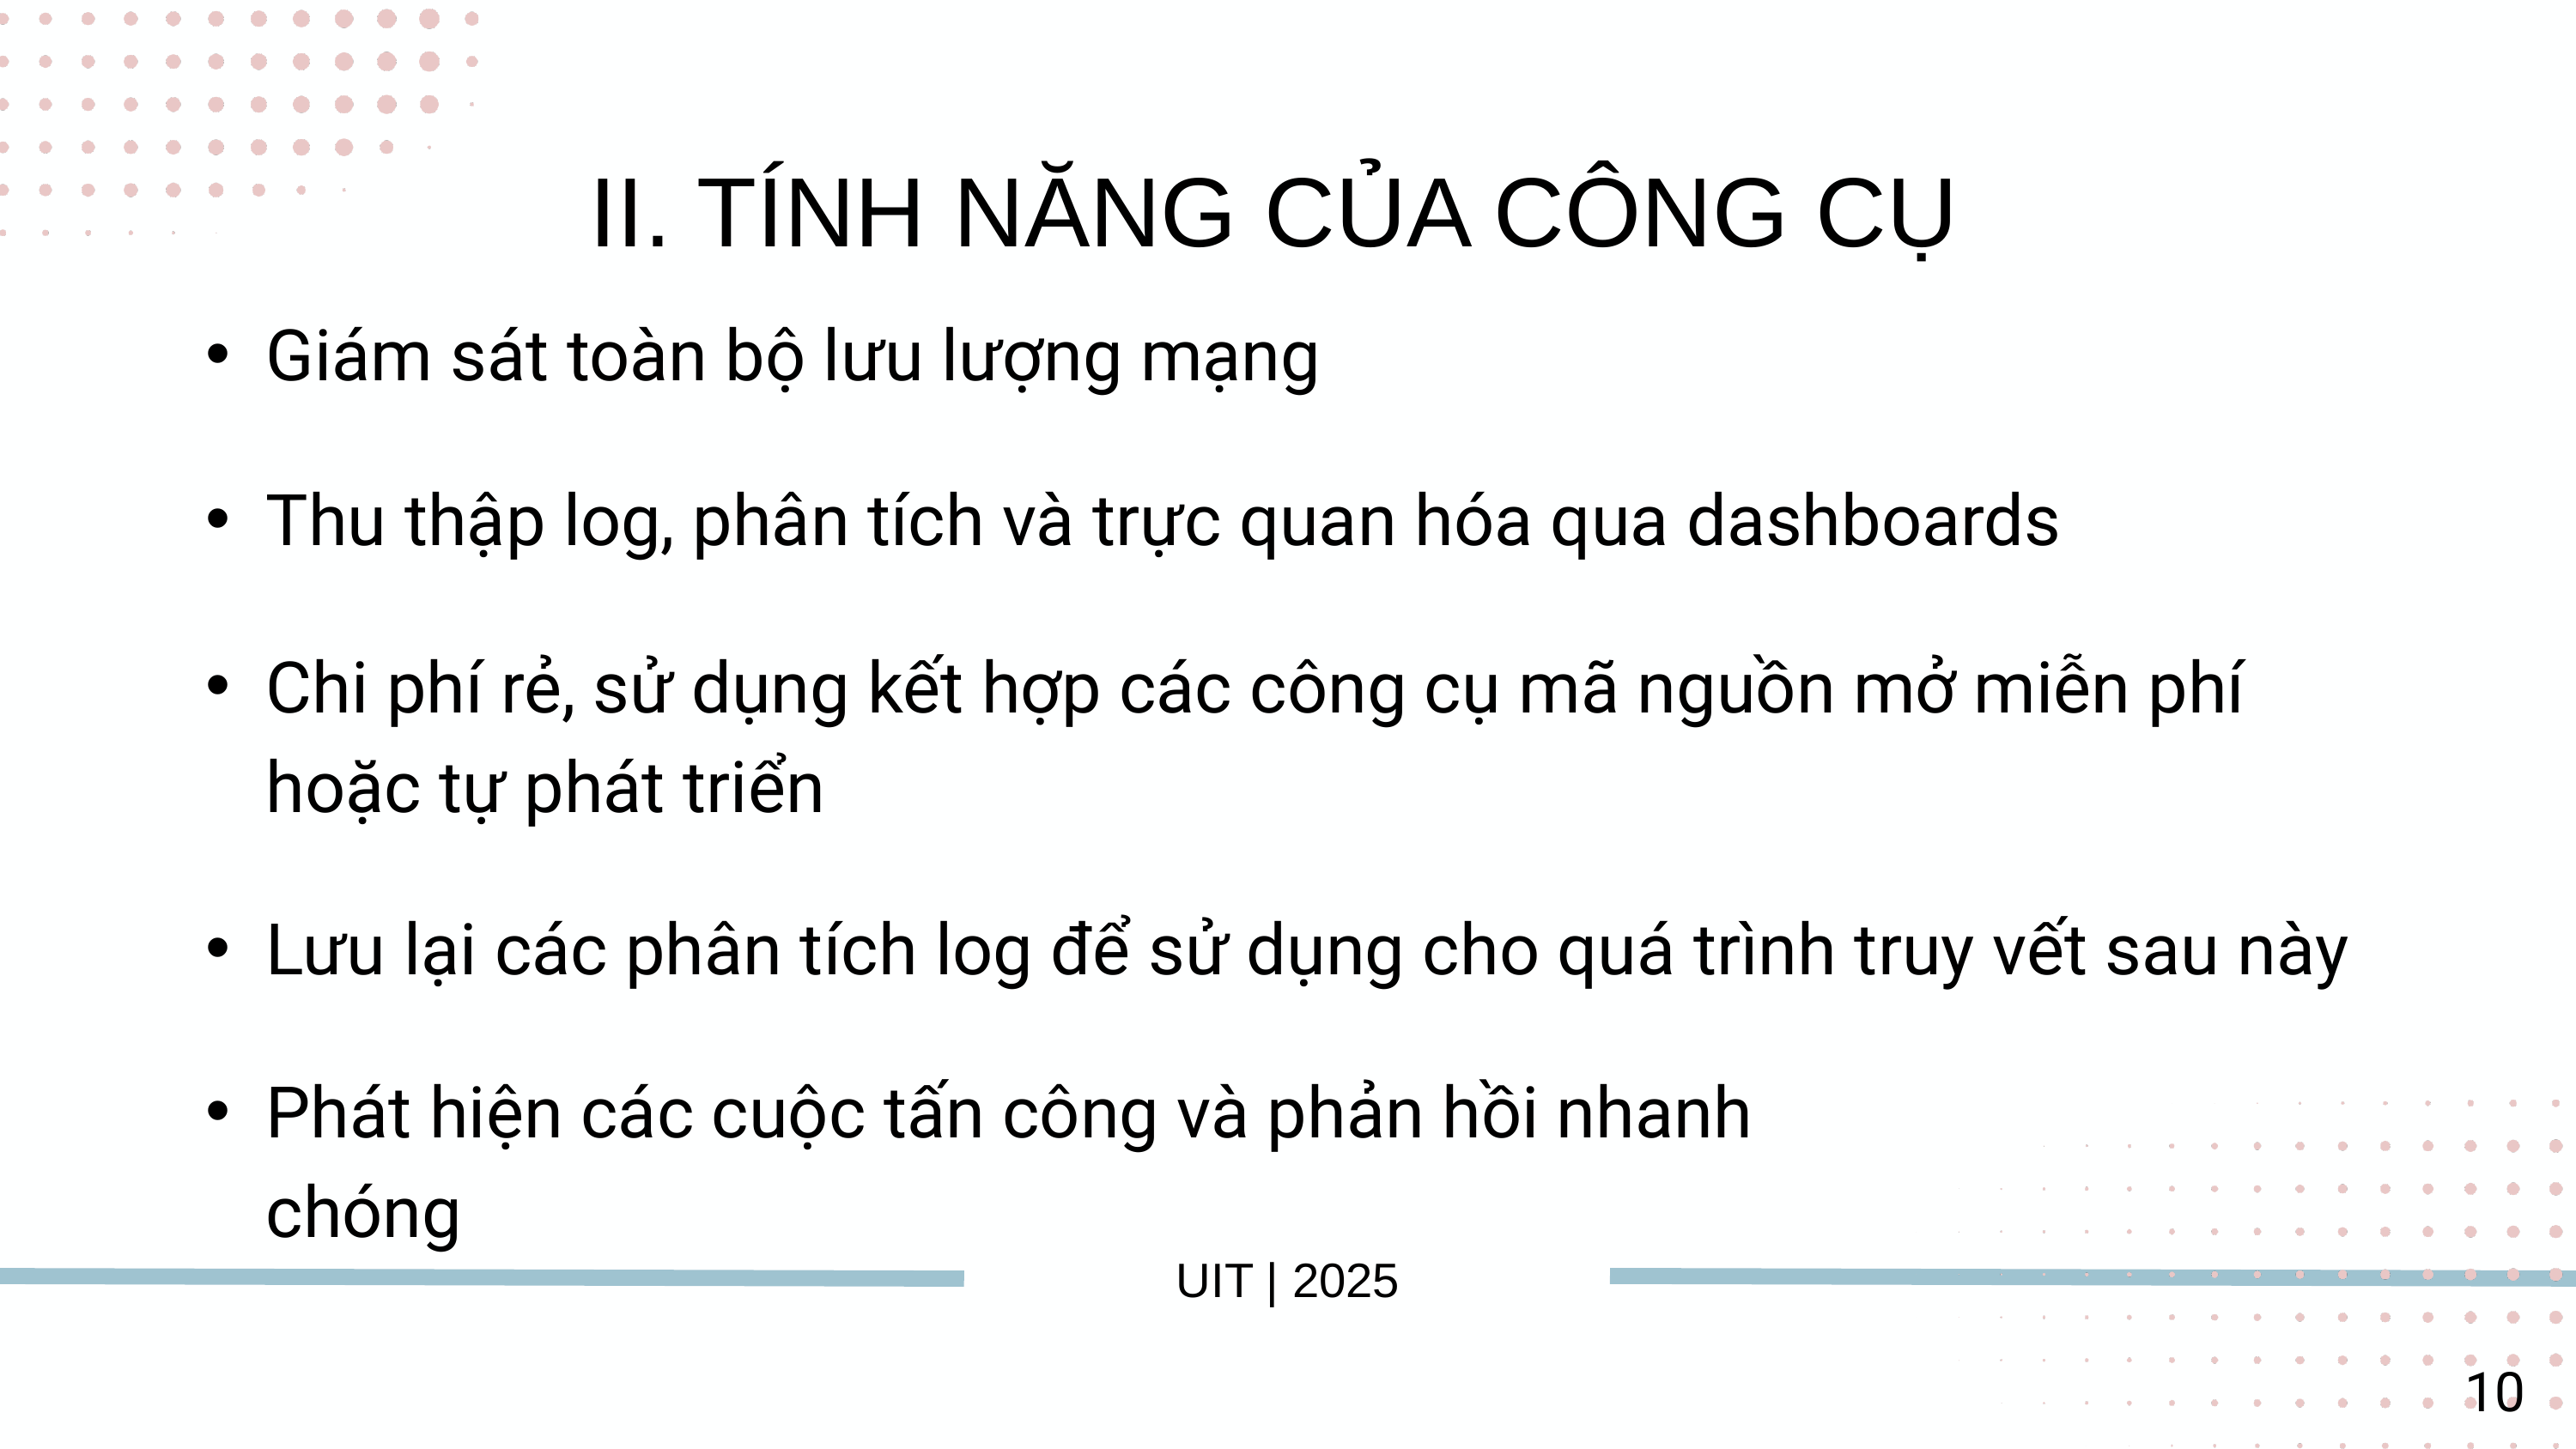

II. TÍNH NĂNG CỦA CÔNG CỤ
Giám sát toàn bộ lưu lượng mạng
Thu thập log, phân tích và trực quan hóa qua dashboards
Chi phí rẻ, sử dụng kết hợp các công cụ mã nguồn mở miễn phí hoặc tự phát triển
Lưu lại các phân tích log để sử dụng cho quá trình truy vết sau này
Phát hiện các cuộc tấn công và phản hồi nhanh chóng

UIT | 2025

10